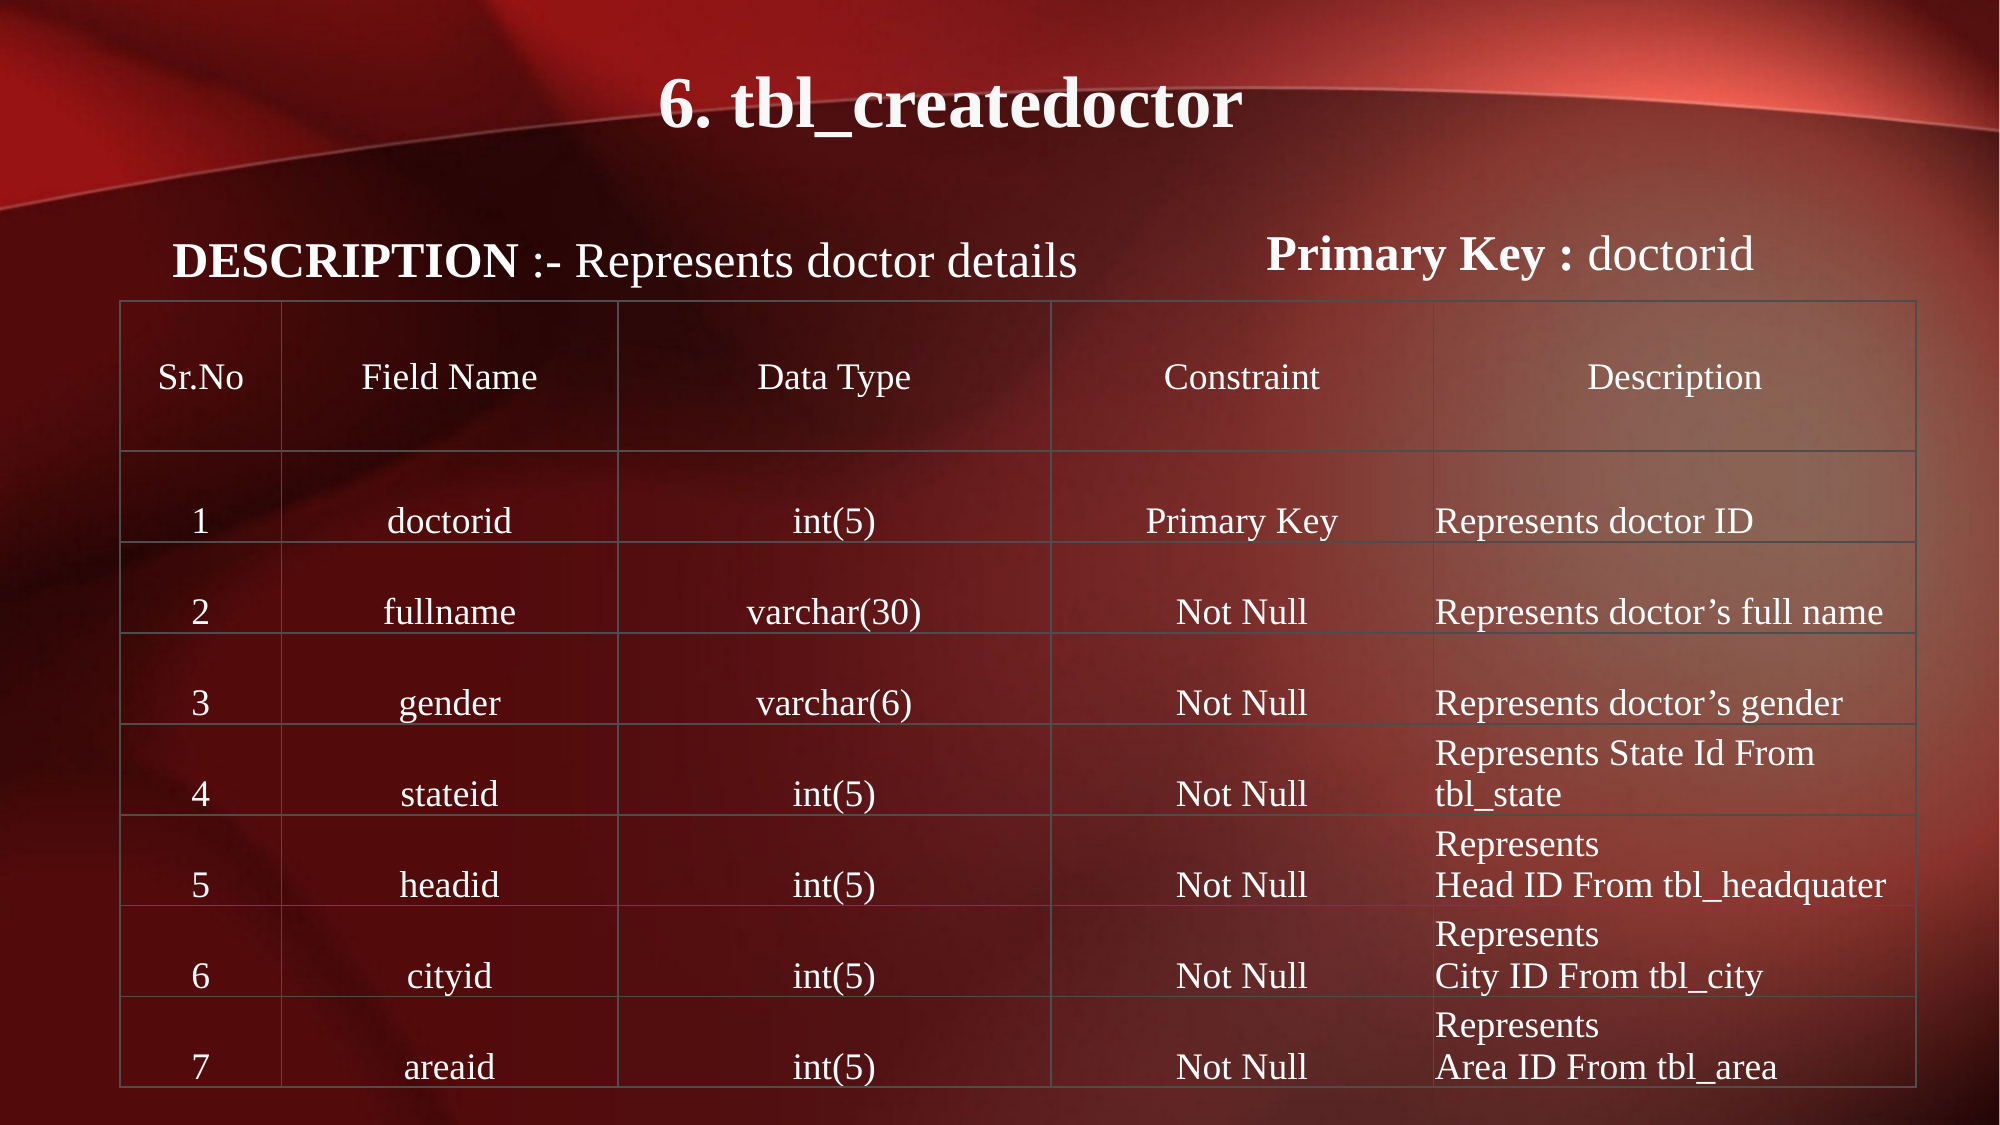

6. tbl_createdoctor
Primary Key : doctorid
DESCRIPTION :- Represents doctor details
| Sr.No | Field Name | Data Type | Constraint | Description |
| --- | --- | --- | --- | --- |
| 1 | doctorid | int(5) | Primary Key | Represents doctor ID |
| 2 | fullname | varchar(30) | Not Null | Represents doctor’s full name |
| 3 | gender | varchar(6) | Not Null | Represents doctor’s gender |
| 4 | stateid | int(5) | Not Null | Represents State Id From tbl\_state |
| 5 | headid | int(5) | Not Null | Represents Head ID From tbl\_headquater |
| 6 | cityid | int(5) | Not Null | Represents City ID From tbl\_city |
| 7 | areaid | int(5) | Not Null | Represents Area ID From tbl\_area |